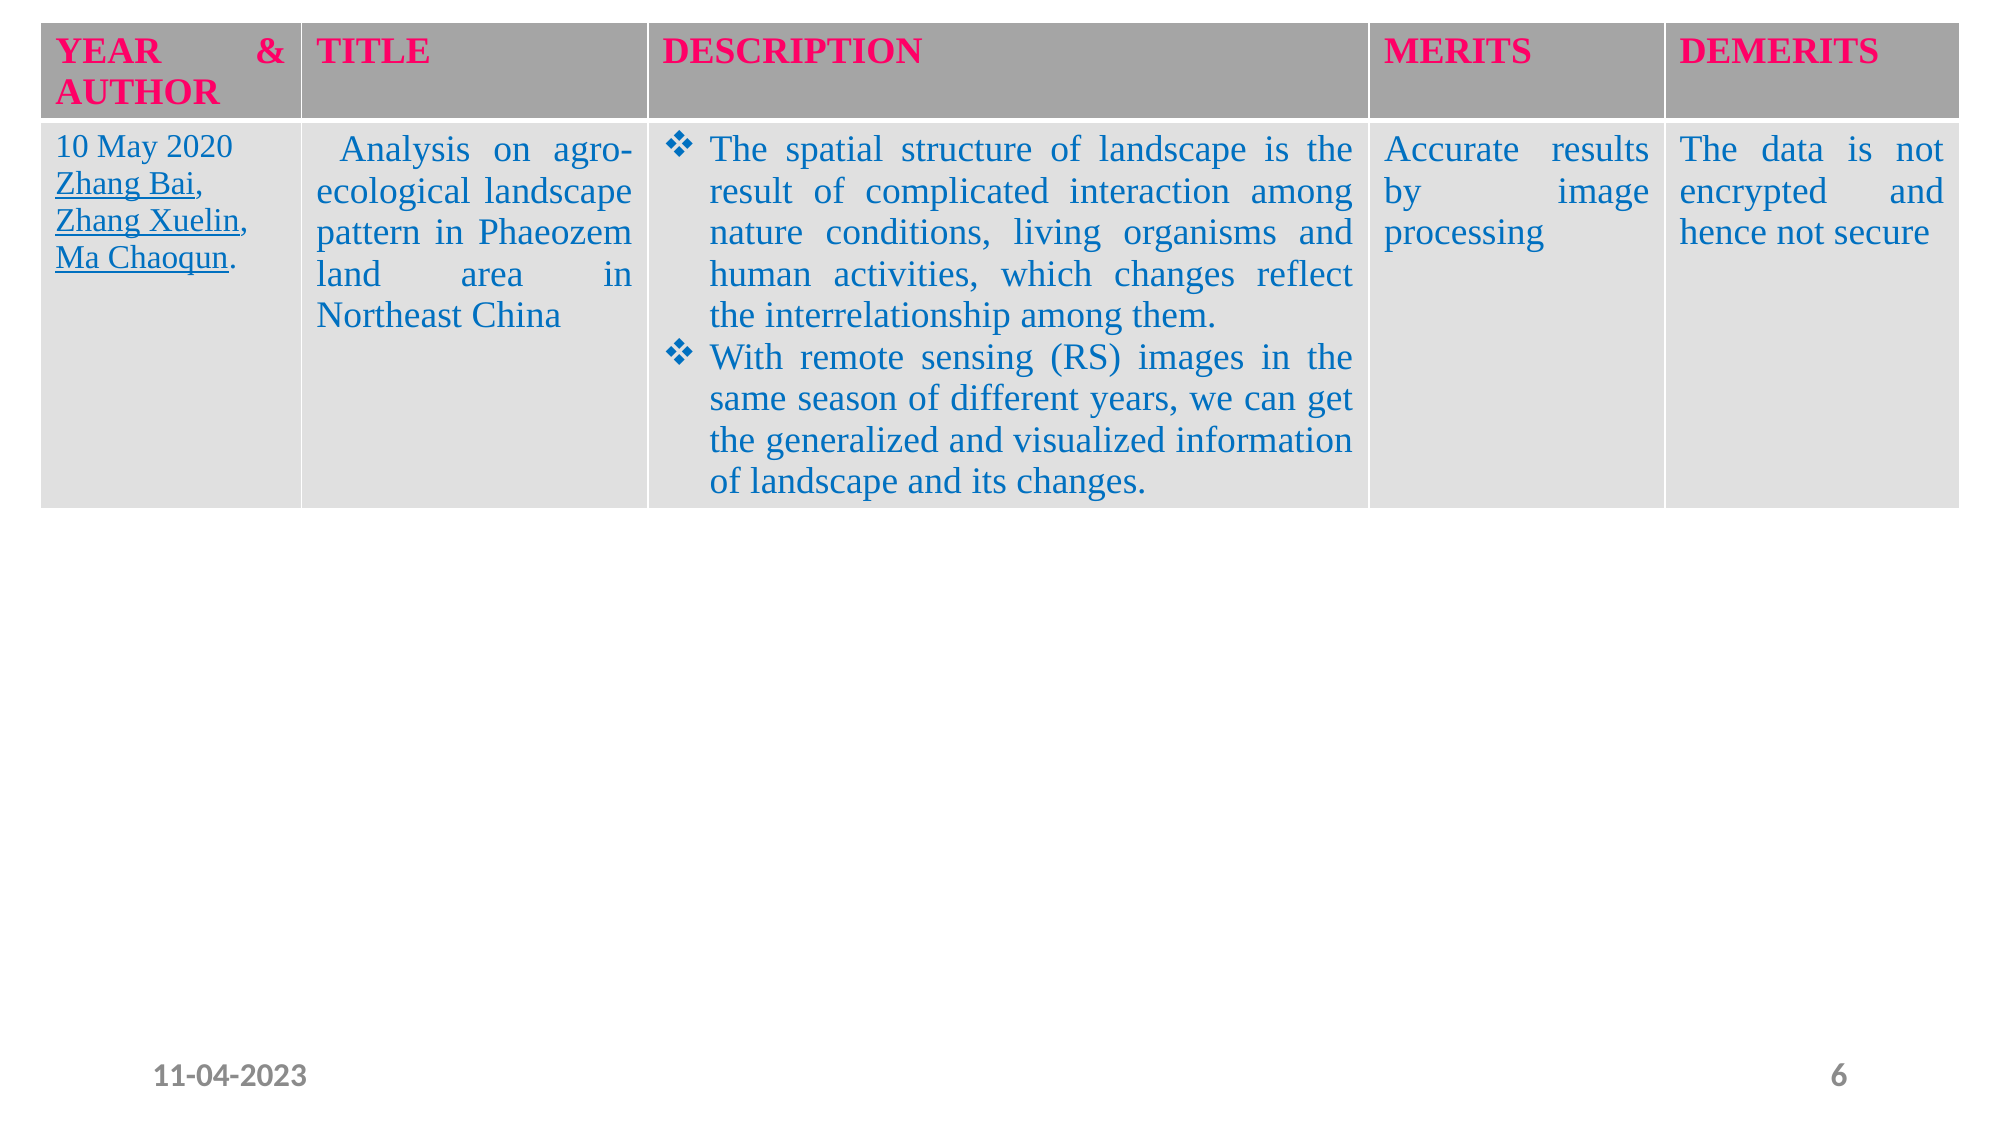

| YEAR & AUTHOR | TITLE | DESCRIPTION | MERITS | DEMERITS |
| --- | --- | --- | --- | --- |
| 10 May 2020 Zhang Bai, Zhang Xuelin, Ma Chaoqun. | Analysis on agro-ecological landscape pattern in Phaeozem land area in Northeast China | The spatial structure of landscape is the result of complicated interaction among nature conditions, living organisms and human activities, which changes reflect the interrelationship among them. With remote sensing (RS) images in the same season of different years, we can get the generalized and visualized information of landscape and its changes. | Accurate results by image processing | The data is not encrypted and hence not secure |
11-04-2023
6